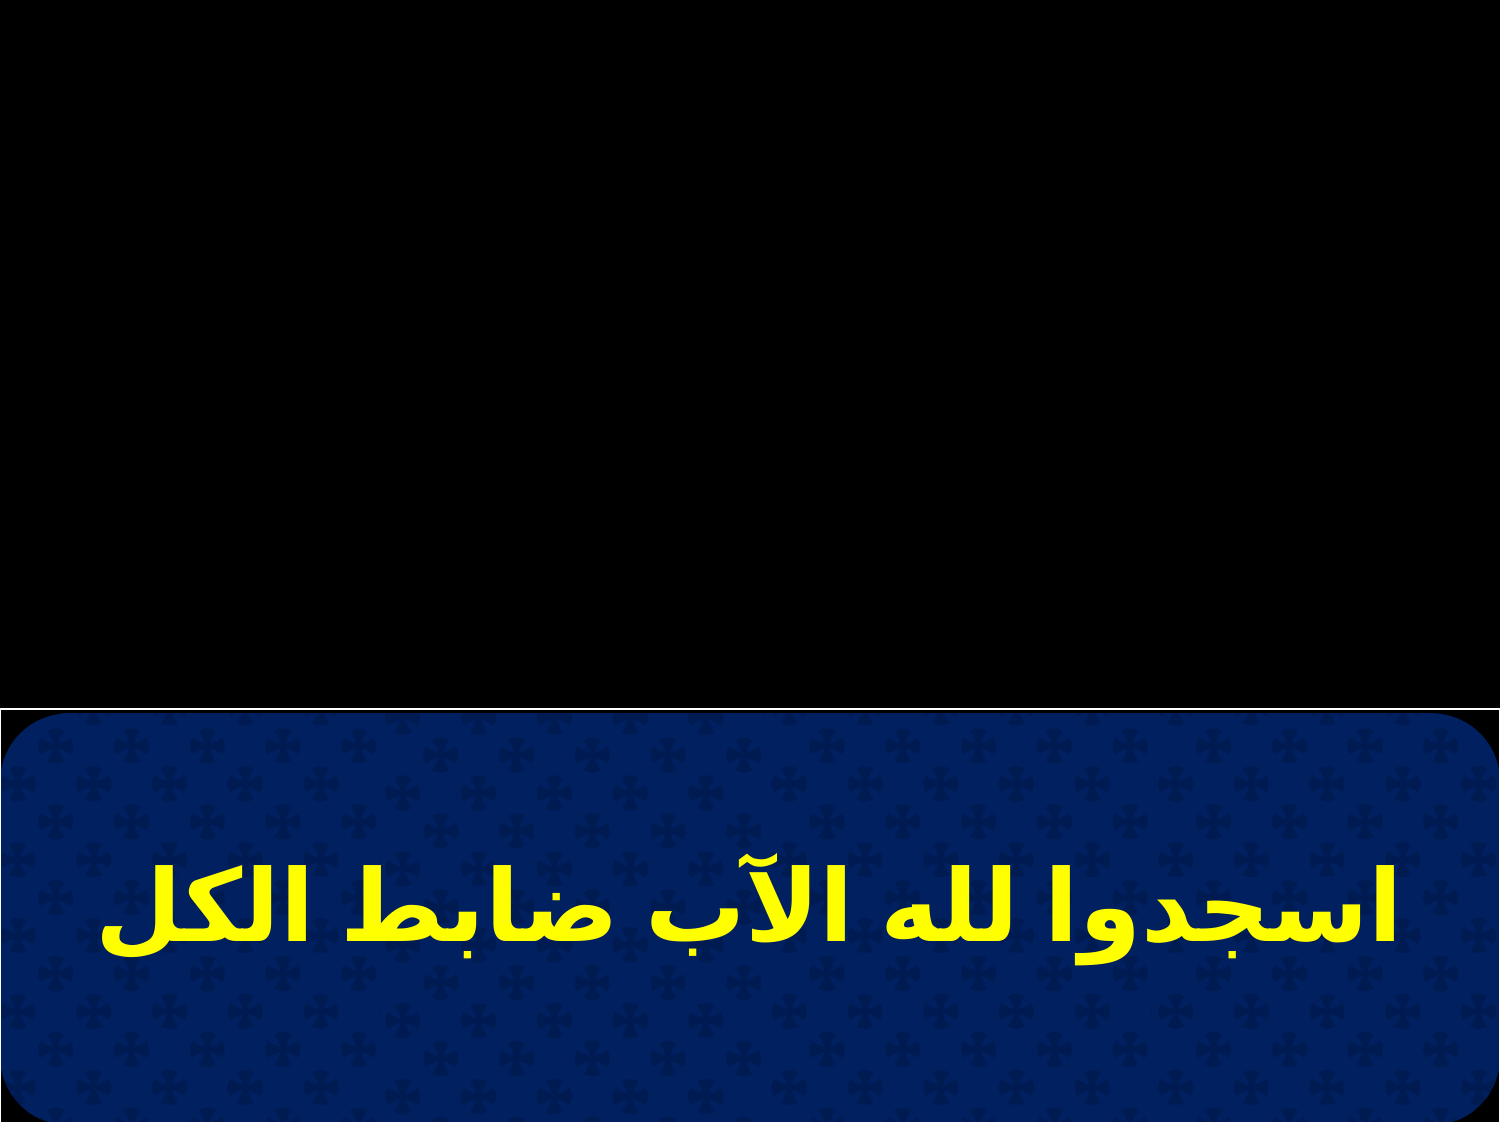

| اسجدوا لله الآب ضابط الكل |
| --- |